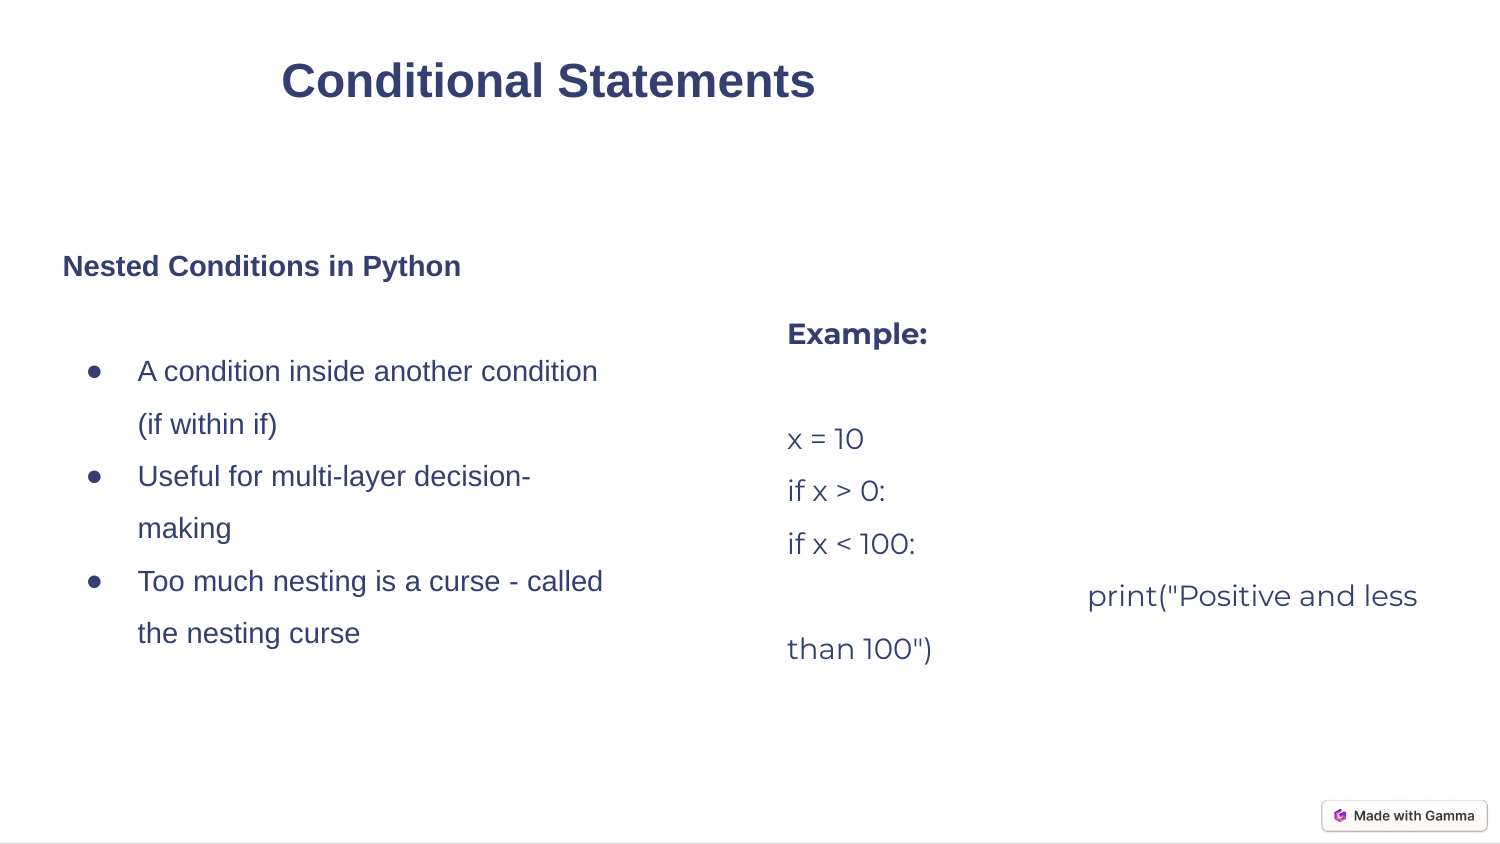

Conditional Statements
Nested Conditions in Python

A condition inside another condition (if within if)
Useful for multi-layer decision-making
Too much nesting is a curse - called the nesting curse

Example:

x = 10
if x > 0:
if x < 100:
    		print("Positive and less than 100")